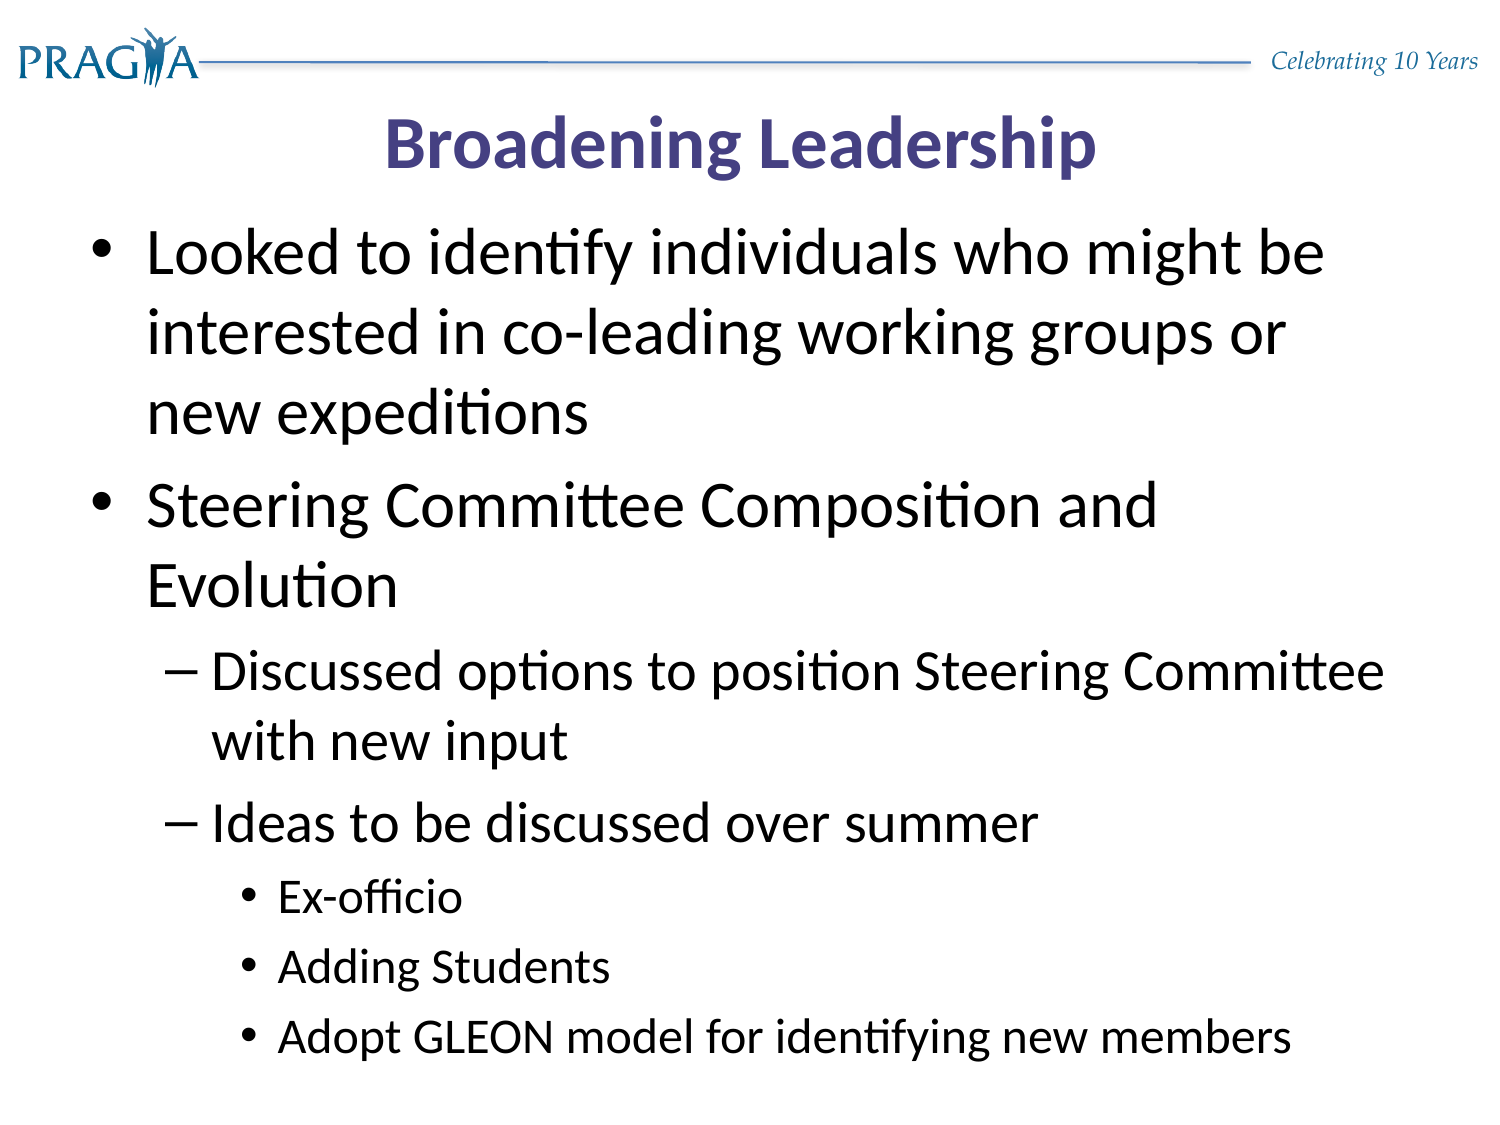

# Broadening Leadership
Looked to identify individuals who might be interested in co-leading working groups or new expeditions
Steering Committee Composition and Evolution
Discussed options to position Steering Committee with new input
Ideas to be discussed over summer
Ex-officio
Adding Students
Adopt GLEON model for identifying new members